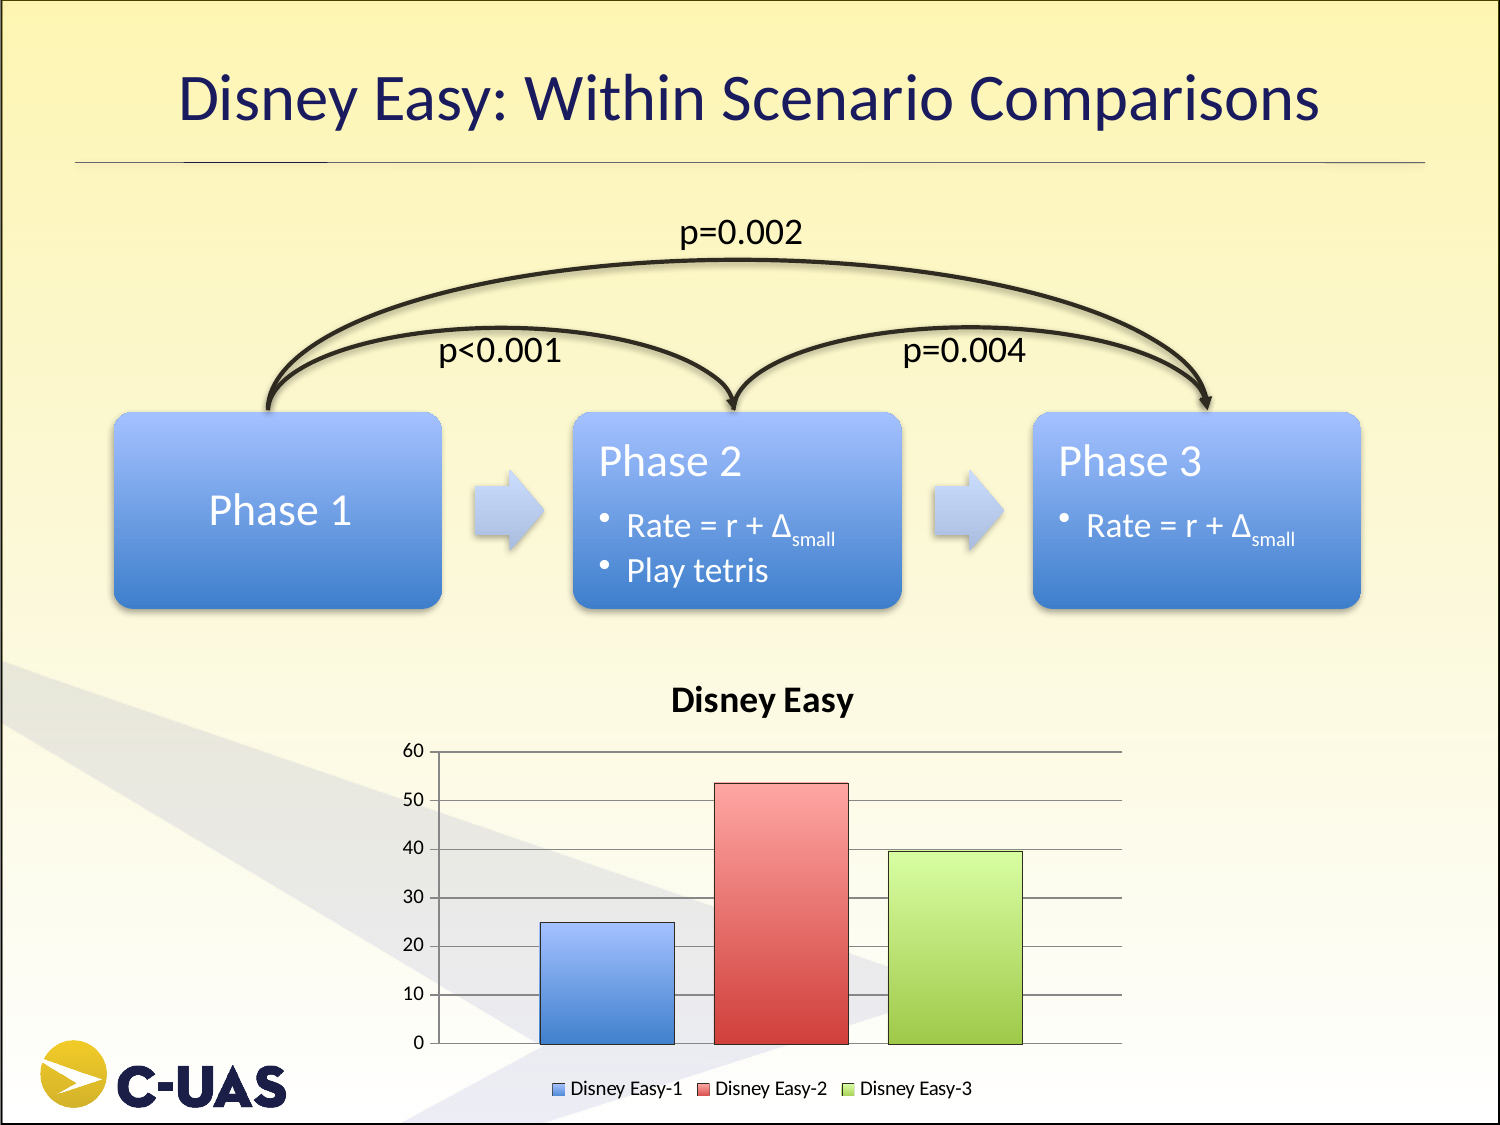

# Disney Easy: Within Scenario Comparisons
p=0.002

p<0.001

p=0.004

Phase 1

Phase 2
Rate = r + Δsmall
Play tetris

Phase 3
Rate = r + Δsmall

### Chart: Disney Easy

| Category | Disney Easy-1 | Disney Easy-2 | Disney Easy-3 |
|---|---|---|---|